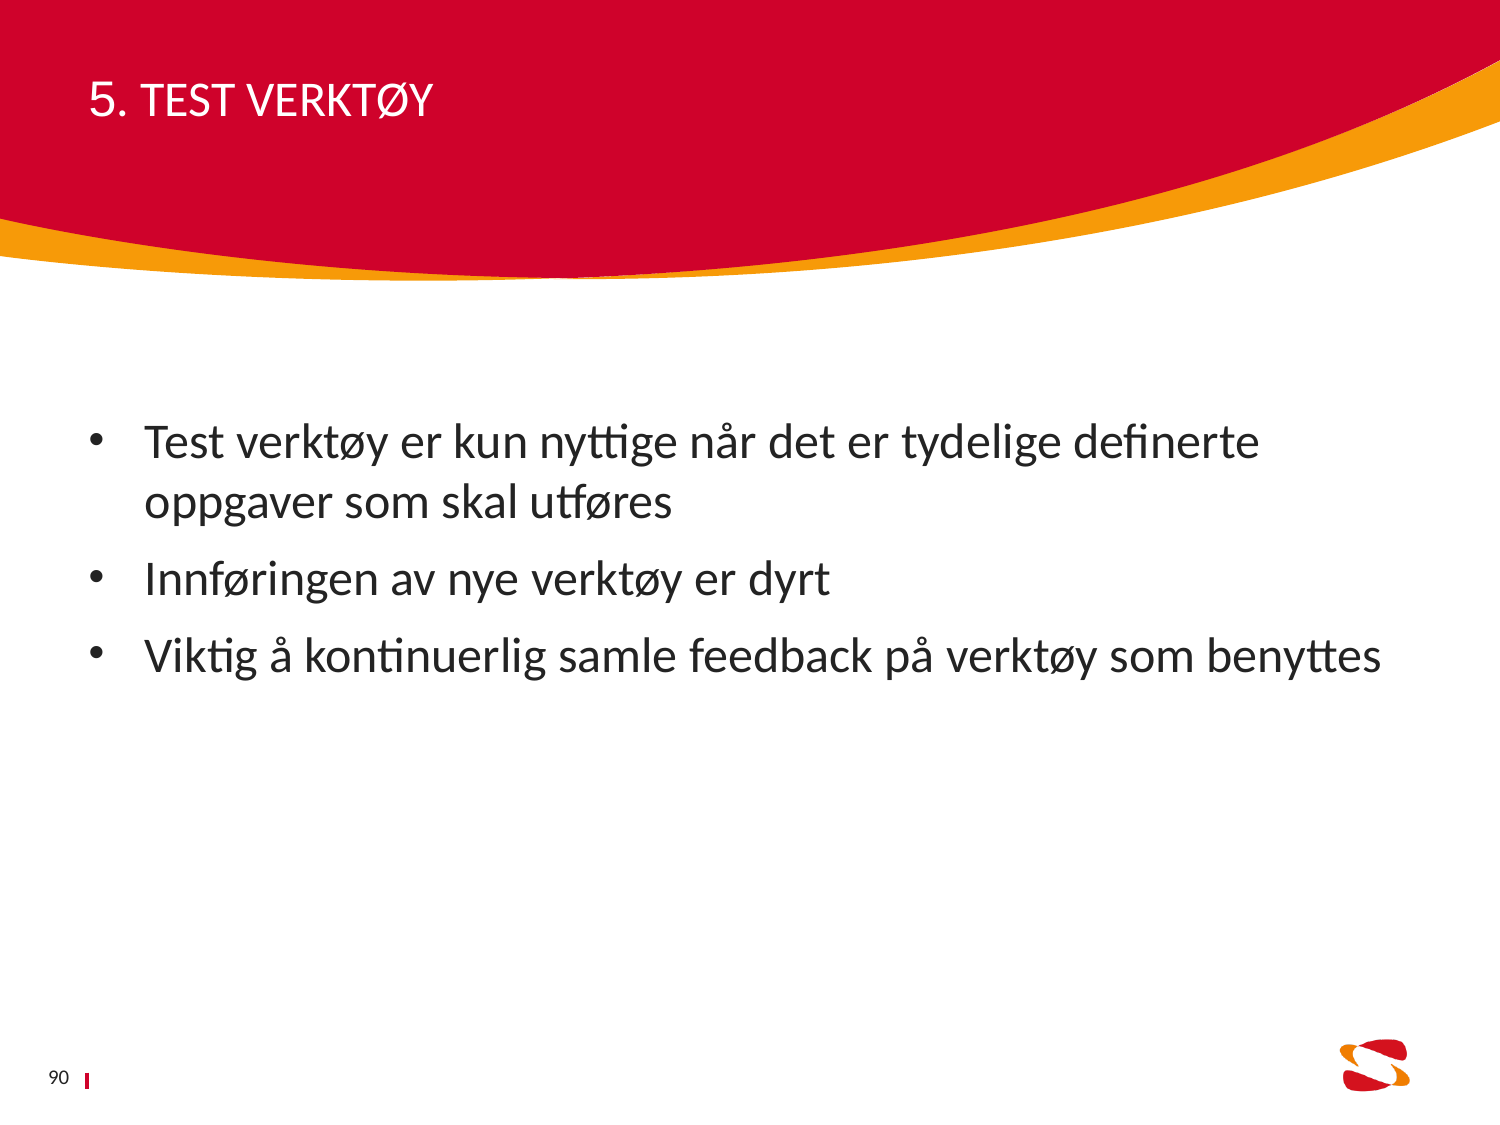

5. TEST VERKTØY
Test verktøy er kun nyttige når det er tydelige definerte oppgaver som skal utføres
Innføringen av nye verktøy er dyrt
Viktig å kontinuerlig samle feedback på verktøy som benyttes

90